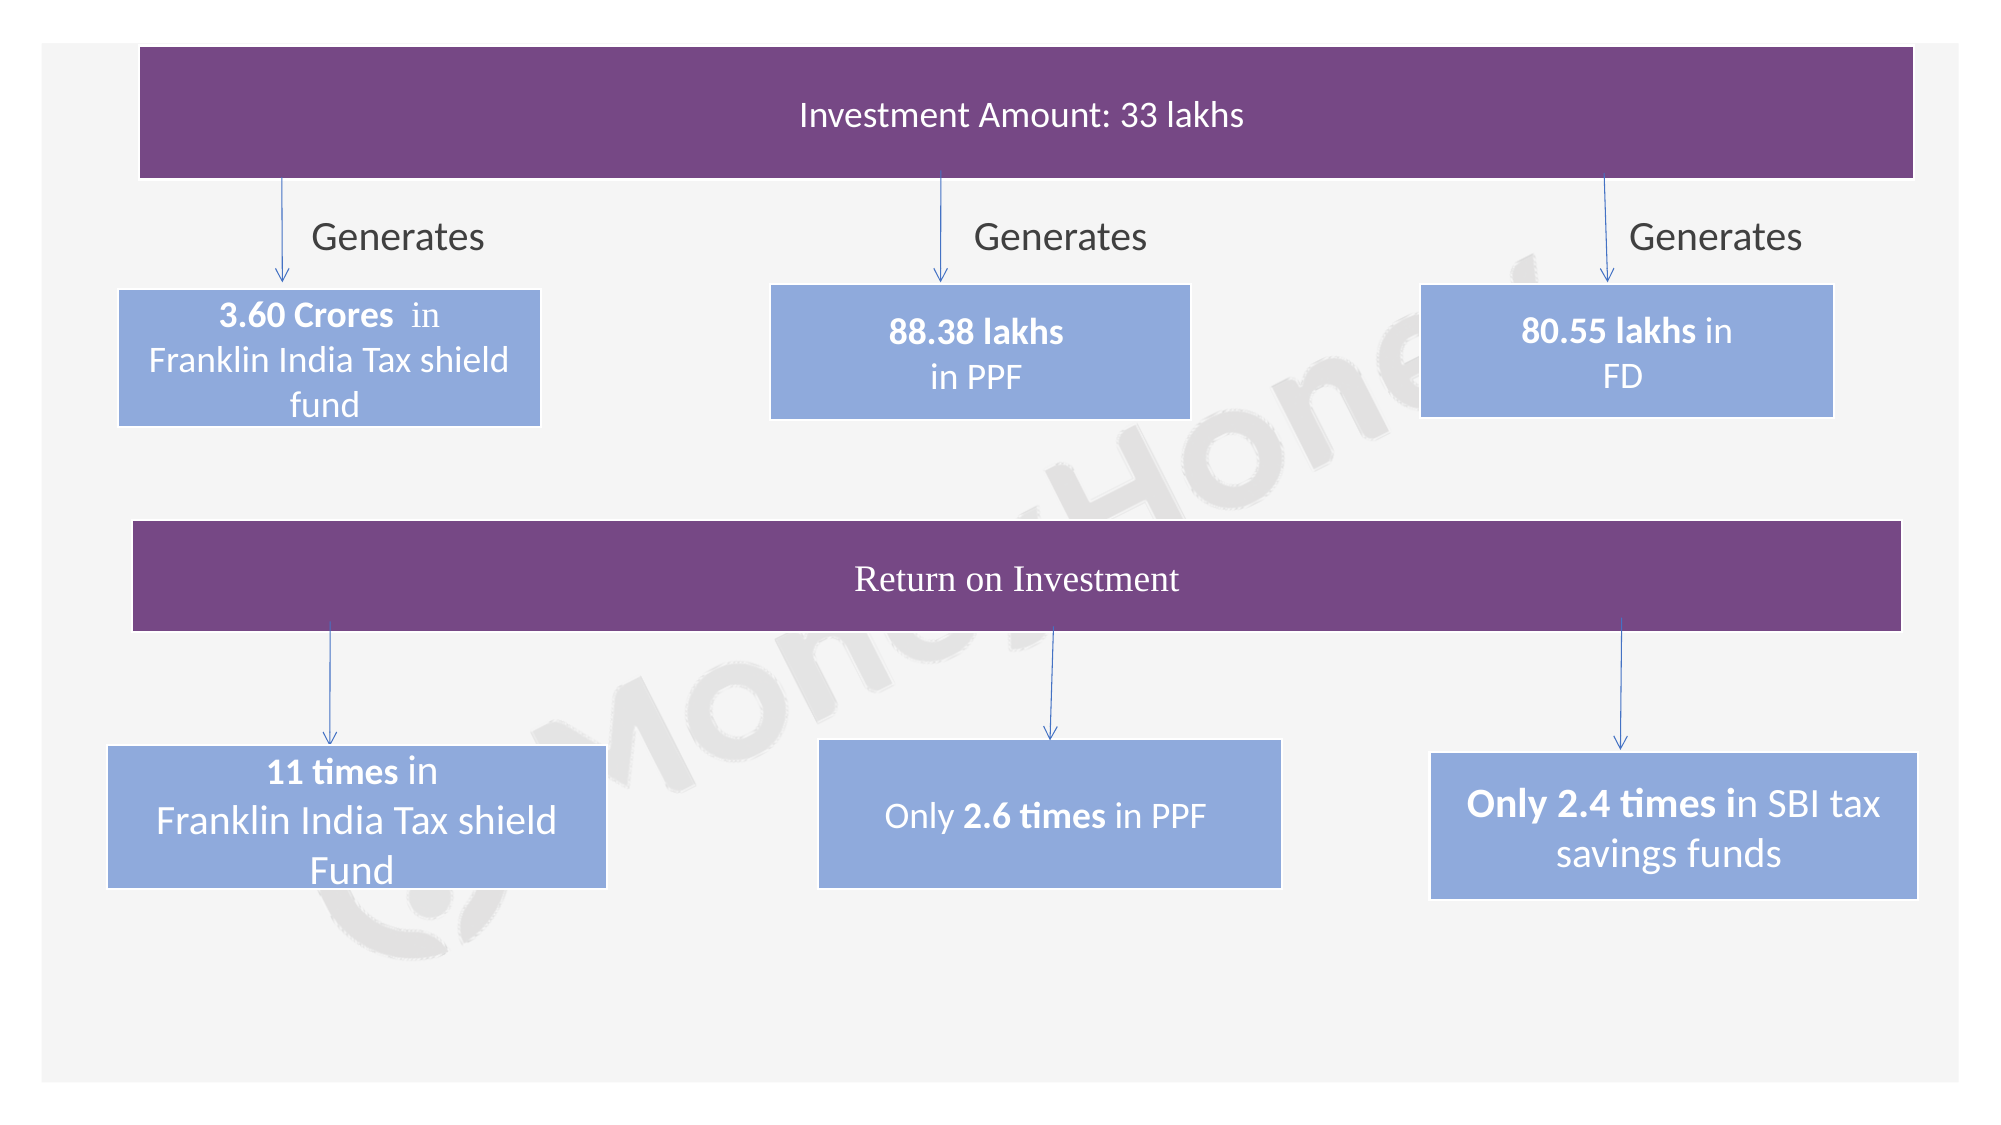

Investment Amount: 33 lakhs

Generates
Generates
Generates
88.38 lakhs
in PPF
80.55 lakhs in
 FD
3.60 Crores  in
 Franklin India Tax shield  fund

Return on Investment
Only 2.6 times in PPF
11 times in
Franklin India Tax shield Fund
Only 2.4 times in SBI tax savings funds